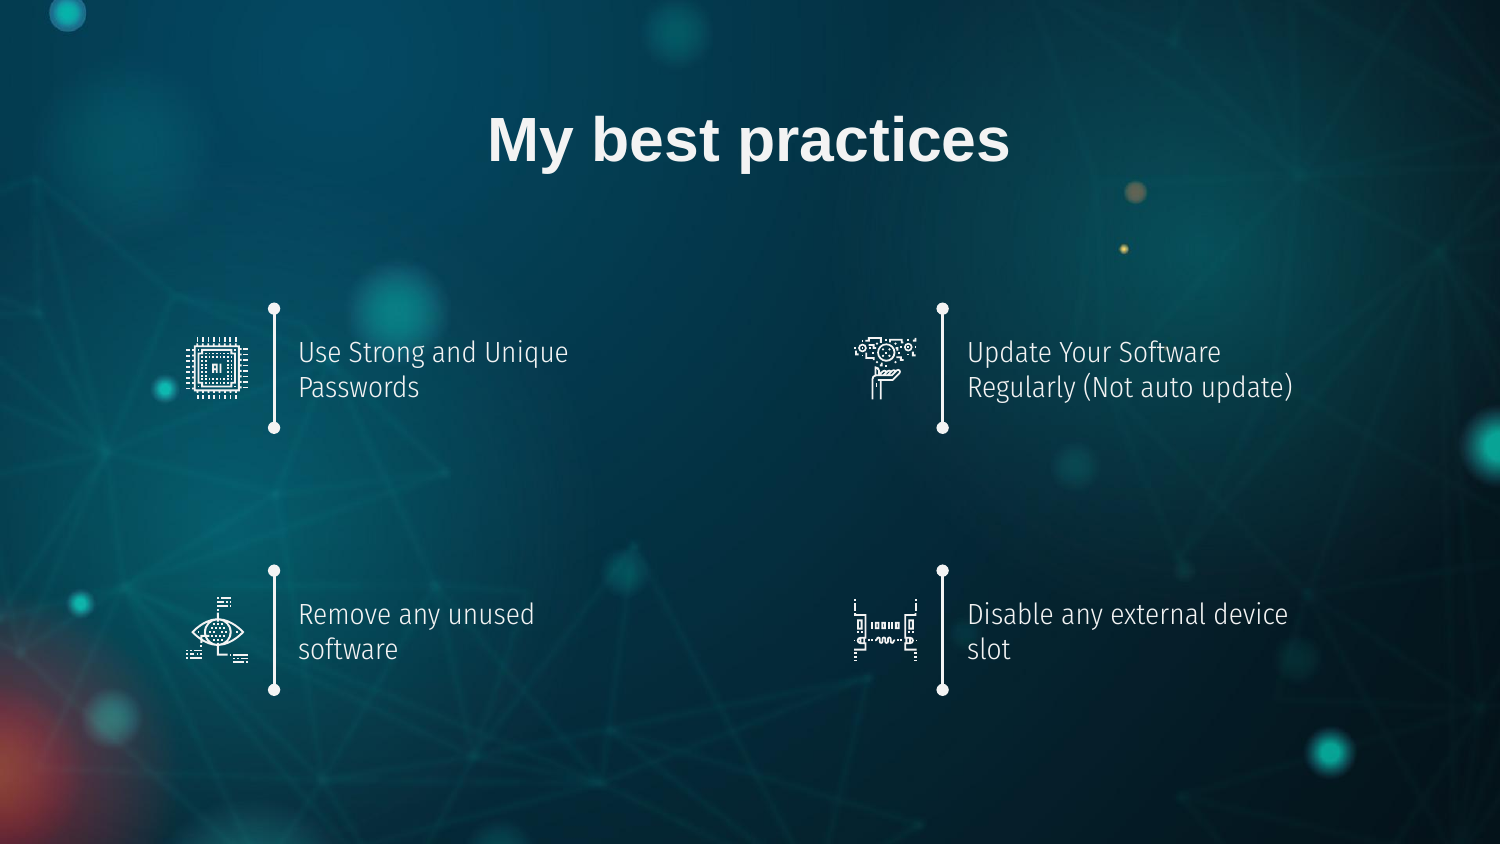

# My best practices
Use Strong and Unique Passwords
Update Your Software Regularly (Not auto update)

Remove any unused software
Disable any external device slot